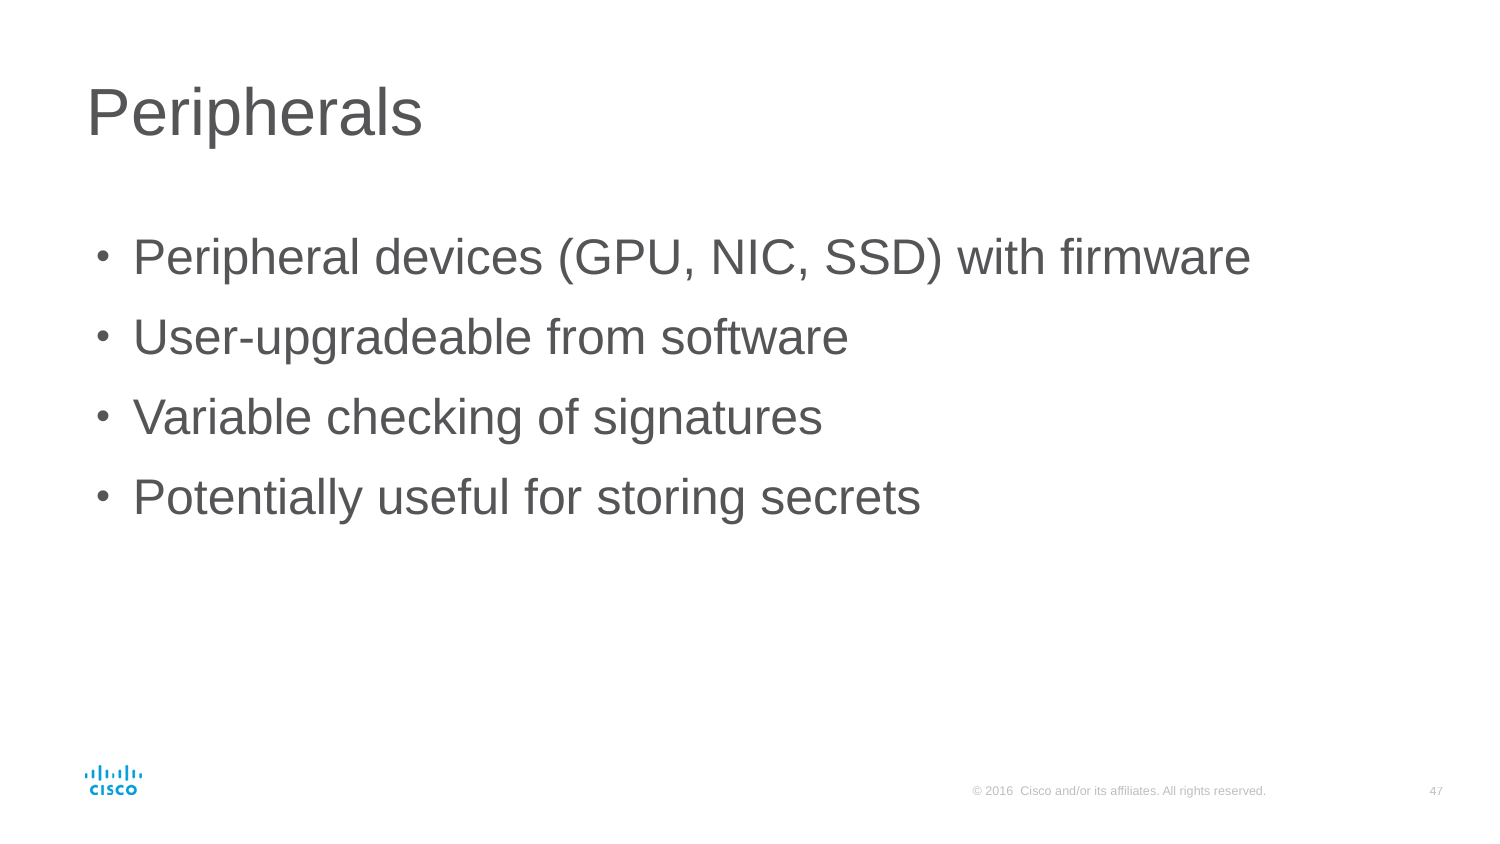

# Peripherals
Peripheral devices (GPU, NIC, SSD) with firmware
User-upgradeable from software
Variable checking of signatures
Potentially useful for storing secrets